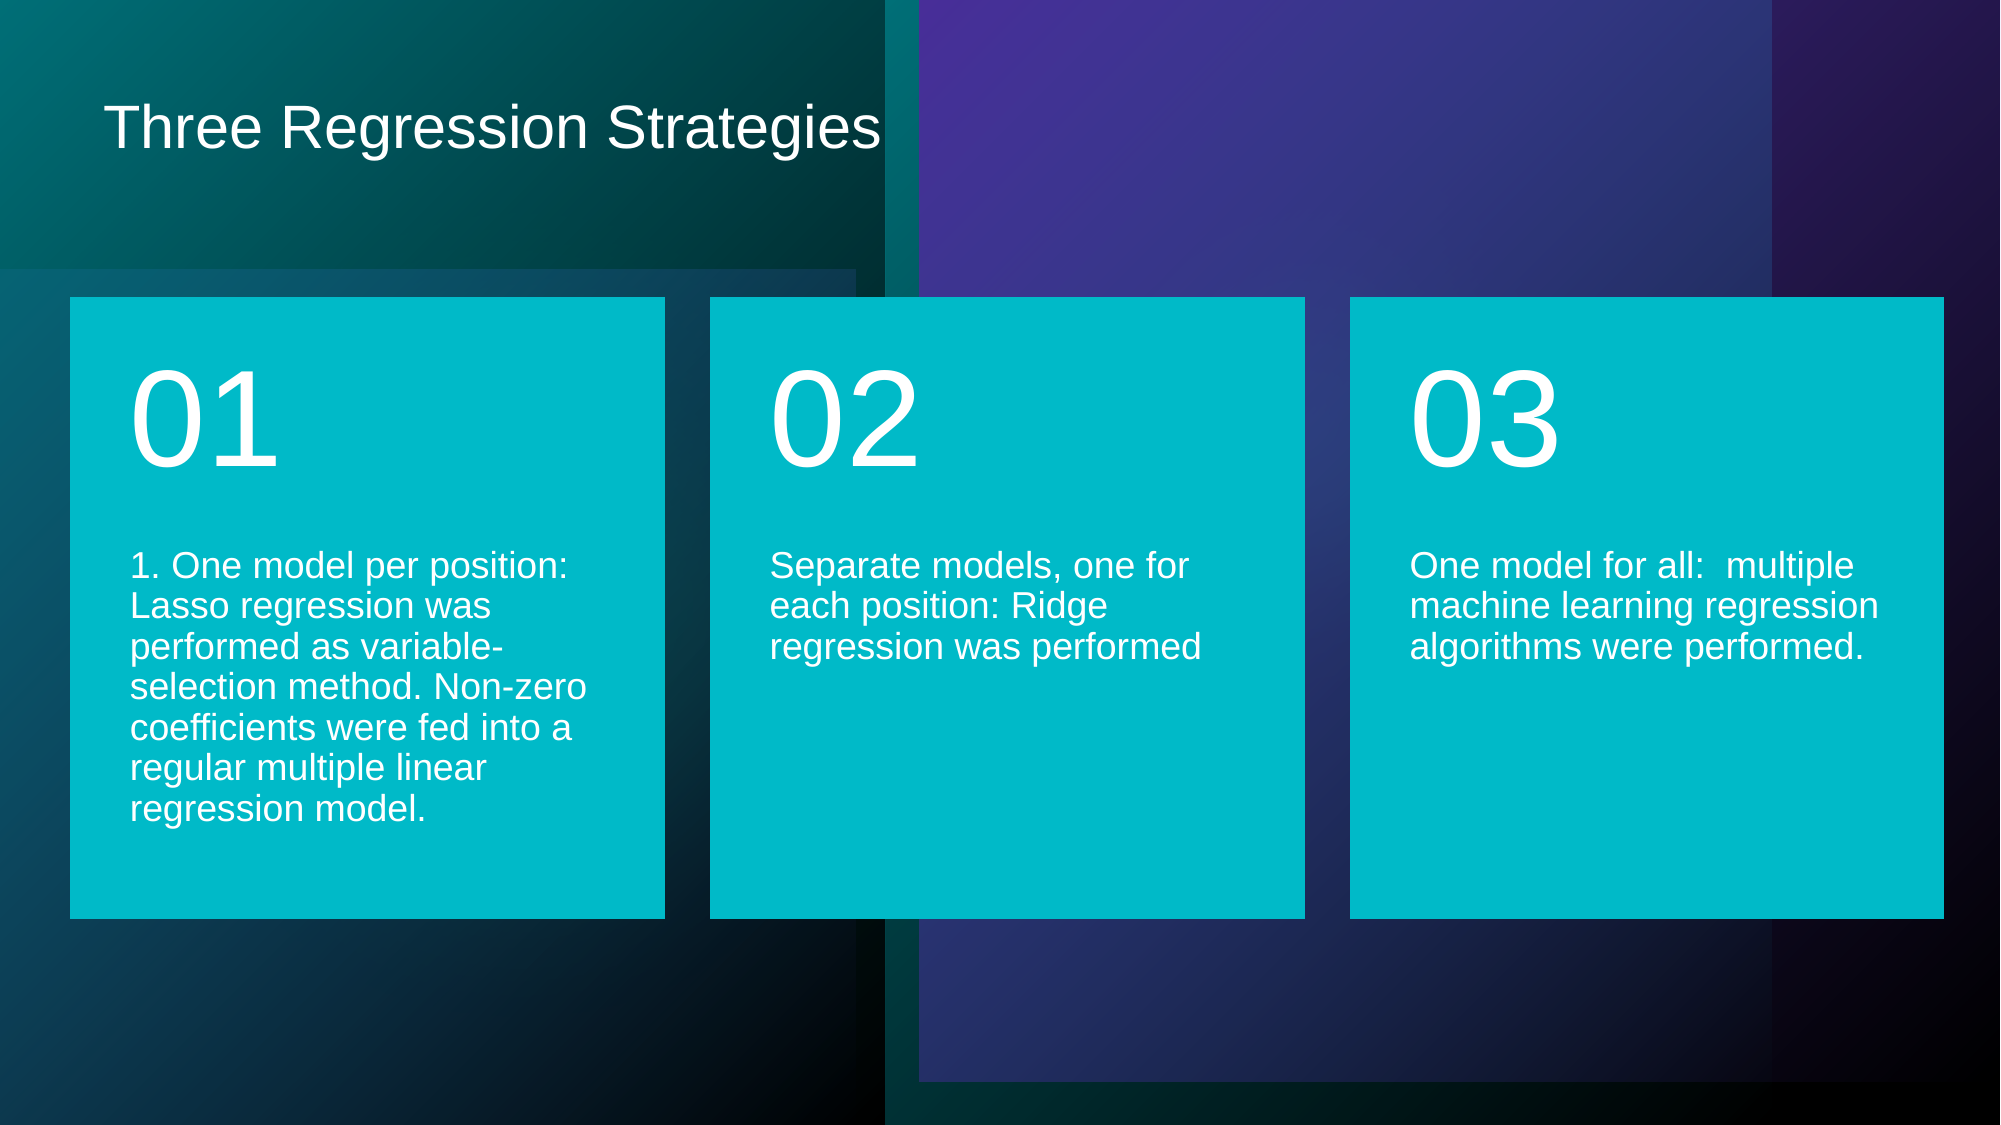

# Three Regression Strategies
1. One model per position: Lasso regression was performed as variable-selection method. Non-zero coefficients were fed into a regular multiple linear regression model.
01
Separate models, one for each position: Ridge regression was performed
02
One model for all:  multiple machine learning regression algorithms were performed.
03